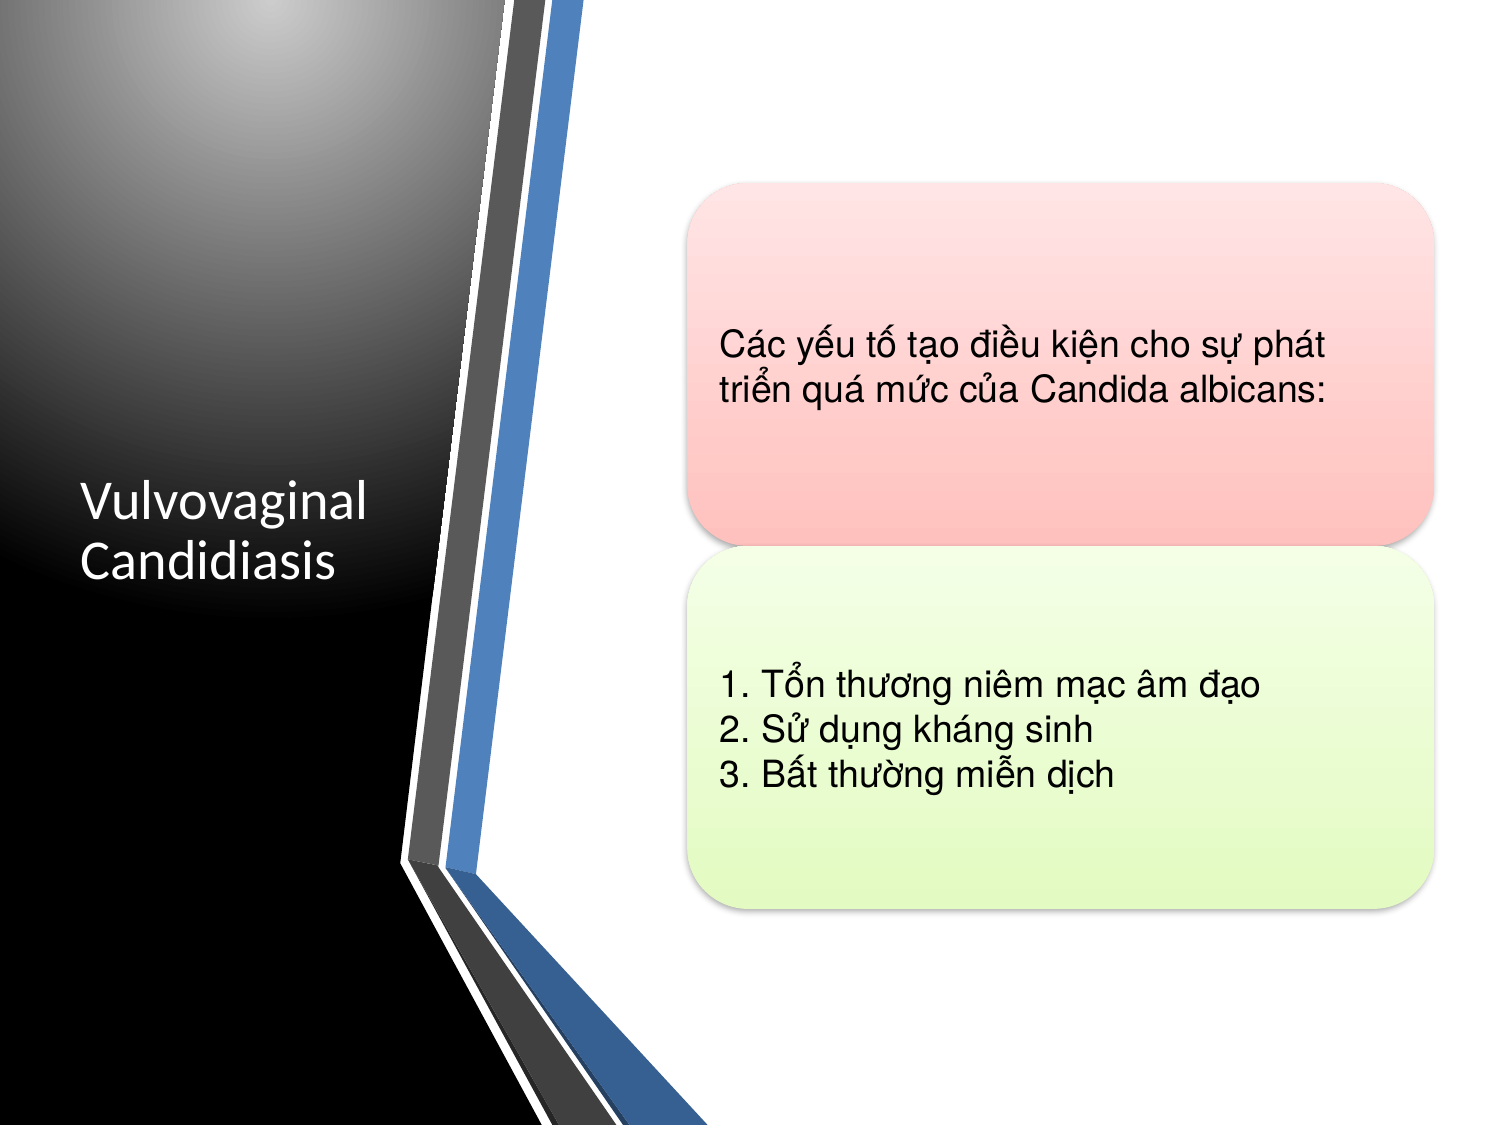

# Vulvovaginal Candidiasis
Các yếu tố tạo điều kiện cho sự phát triển quá mức của Candida albicans:
1. Tổn thương niêm mạc âm đạo
2. Sử dụng kháng sinh
3. Bất thường miễn dịch